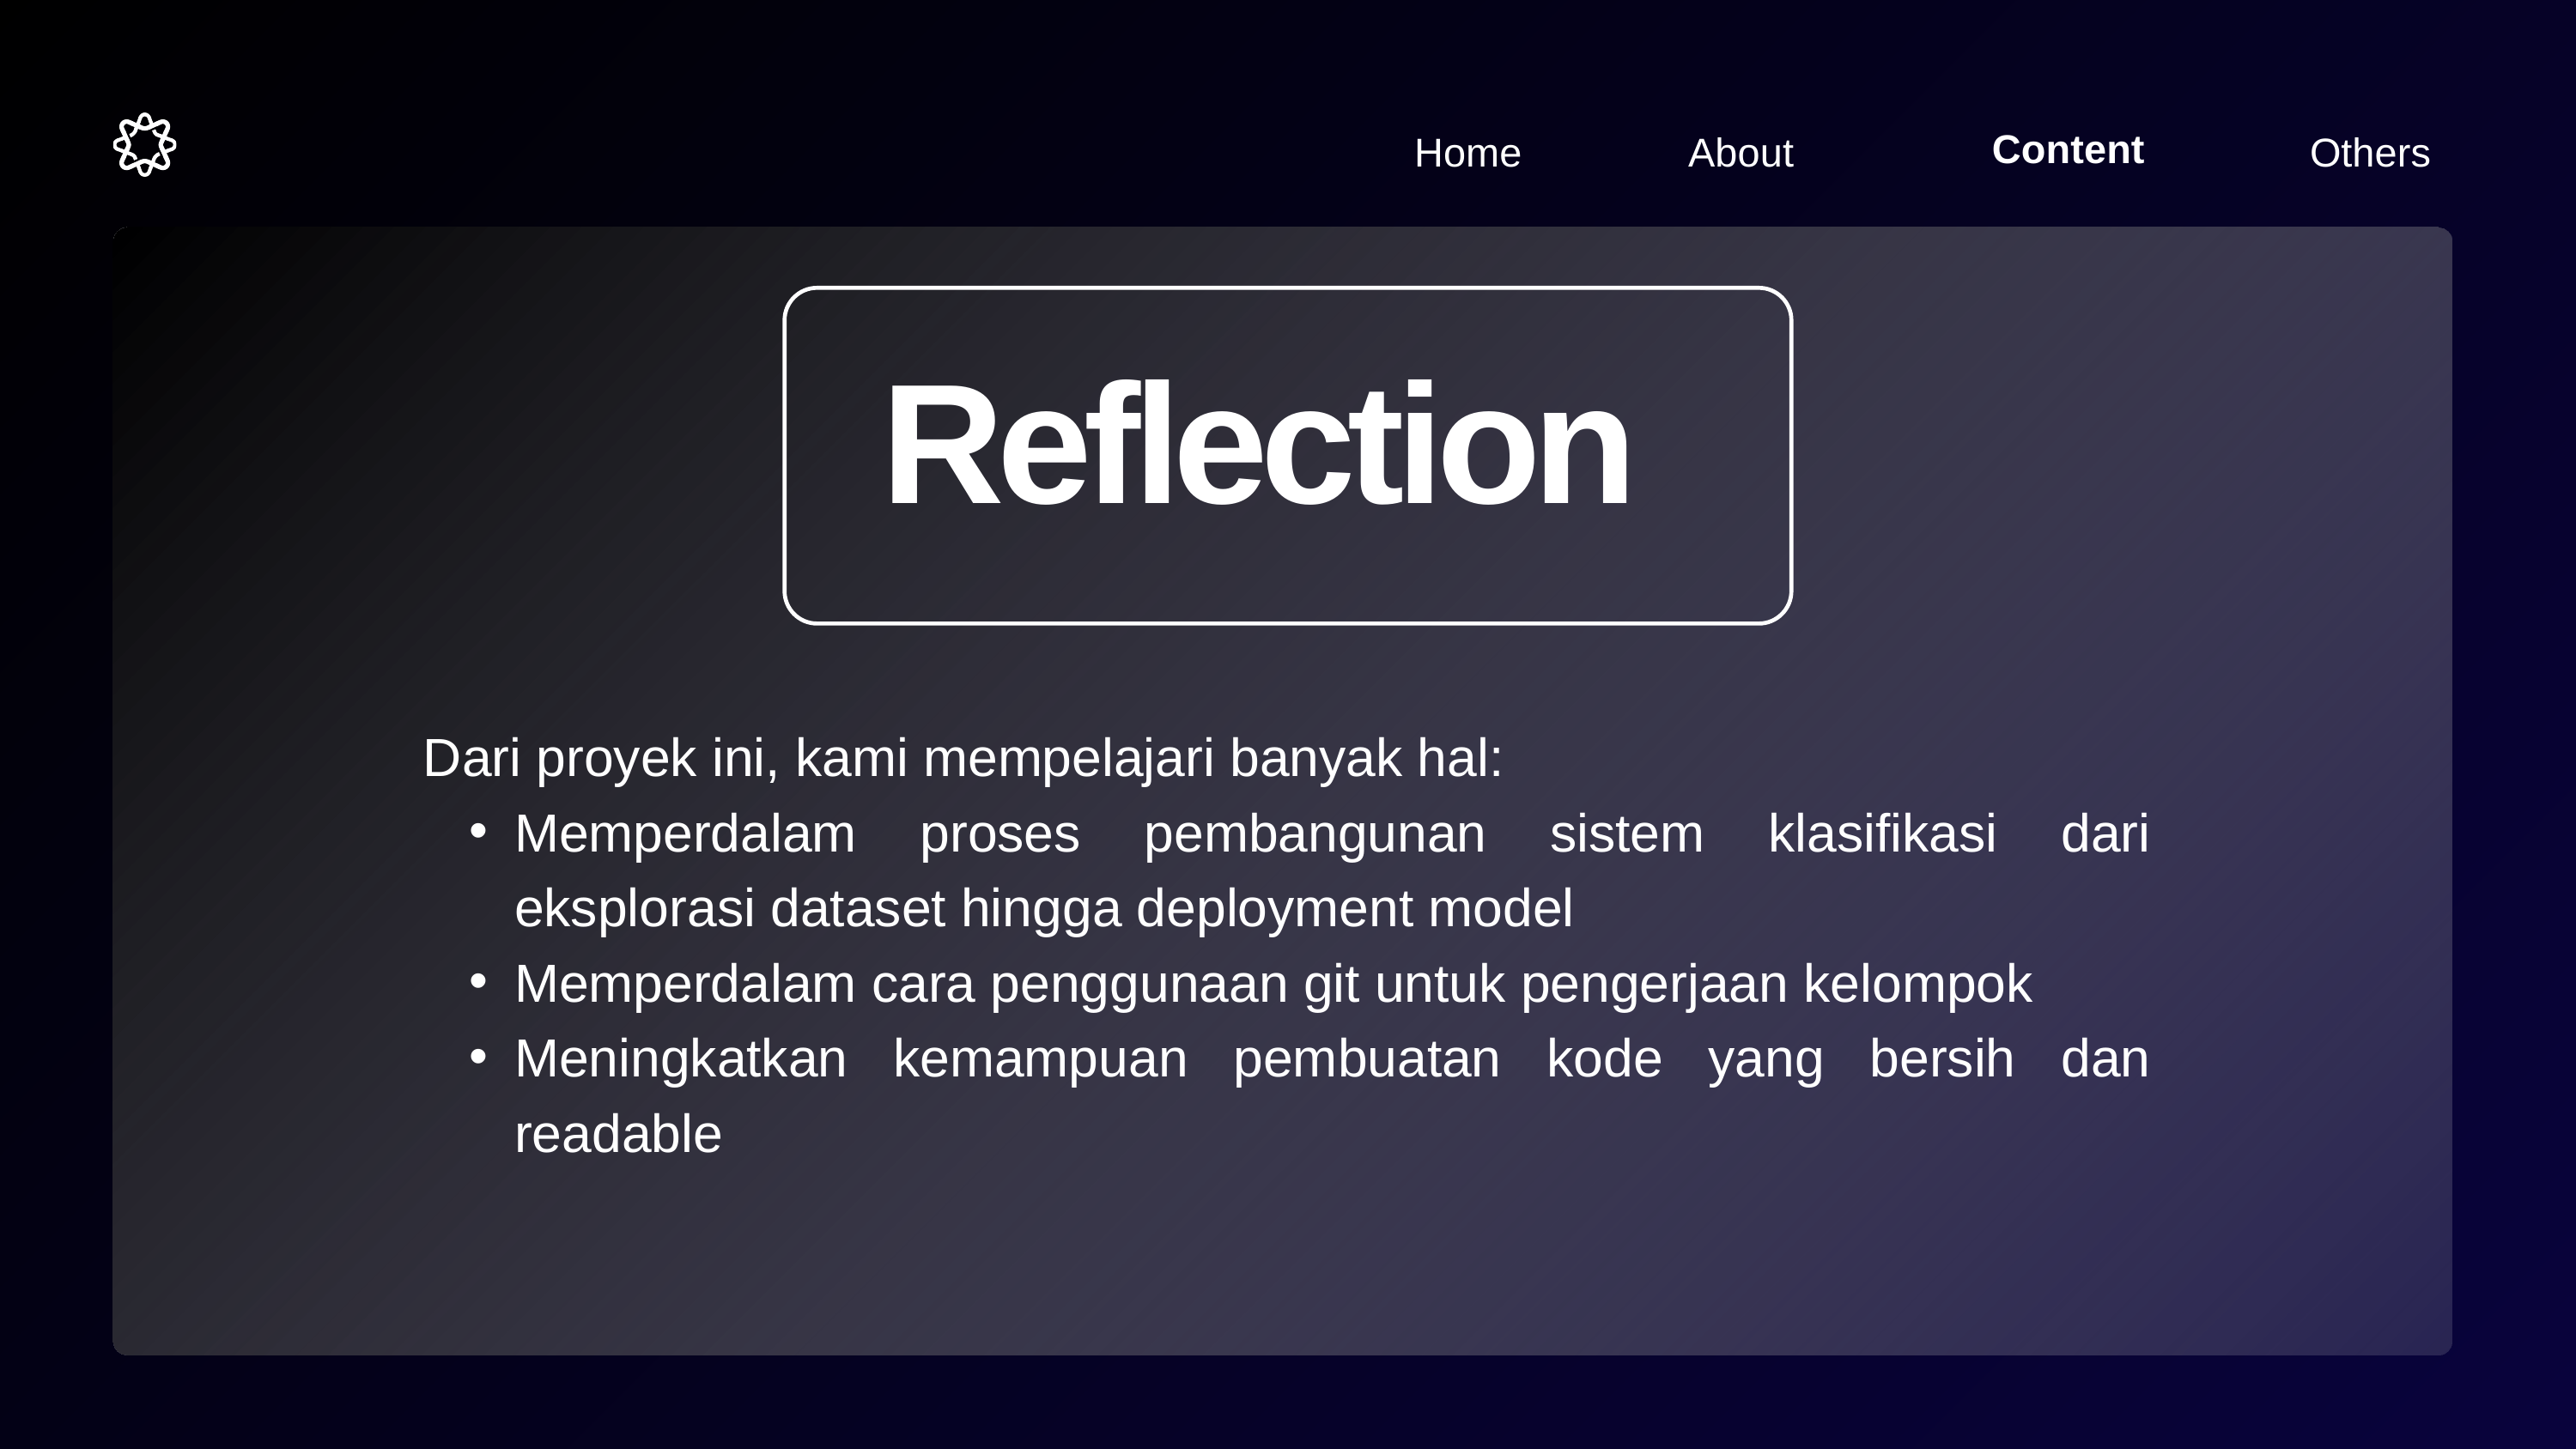

Content
Home
Others
About

Reflection
Dari proyek ini, kami mempelajari banyak hal:
Memperdalam proses pembangunan sistem klasifikasi dari eksplorasi dataset hingga deployment model
Memperdalam cara penggunaan git untuk pengerjaan kelompok
Meningkatkan kemampuan pembuatan kode yang bersih dan readable